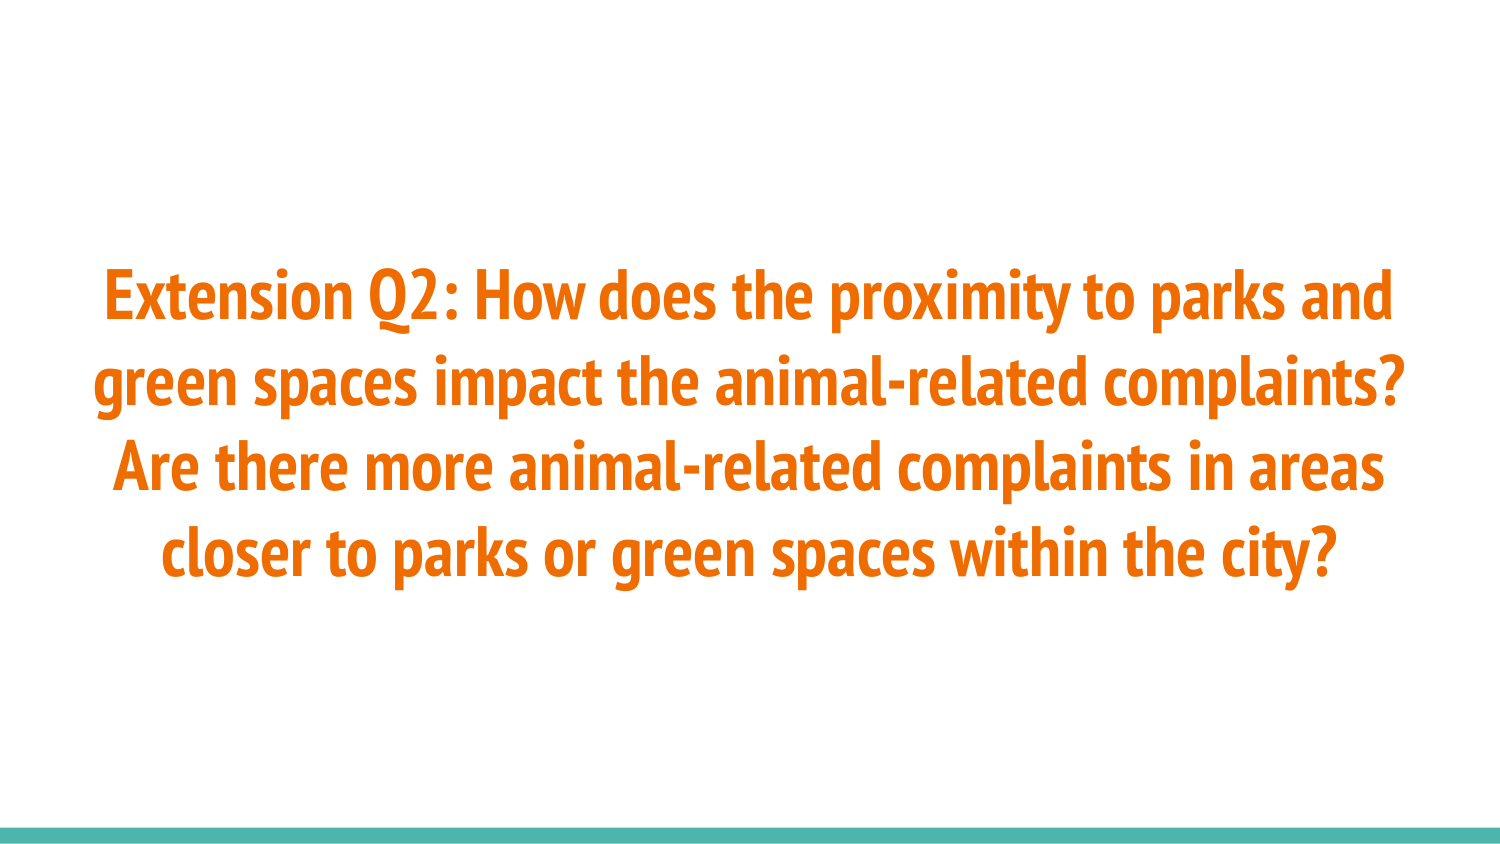

# Extension Q2: How does the proximity to parks and green spaces impact the animal-related complaints? Are there more animal-related complaints in areas closer to parks or green spaces within the city?